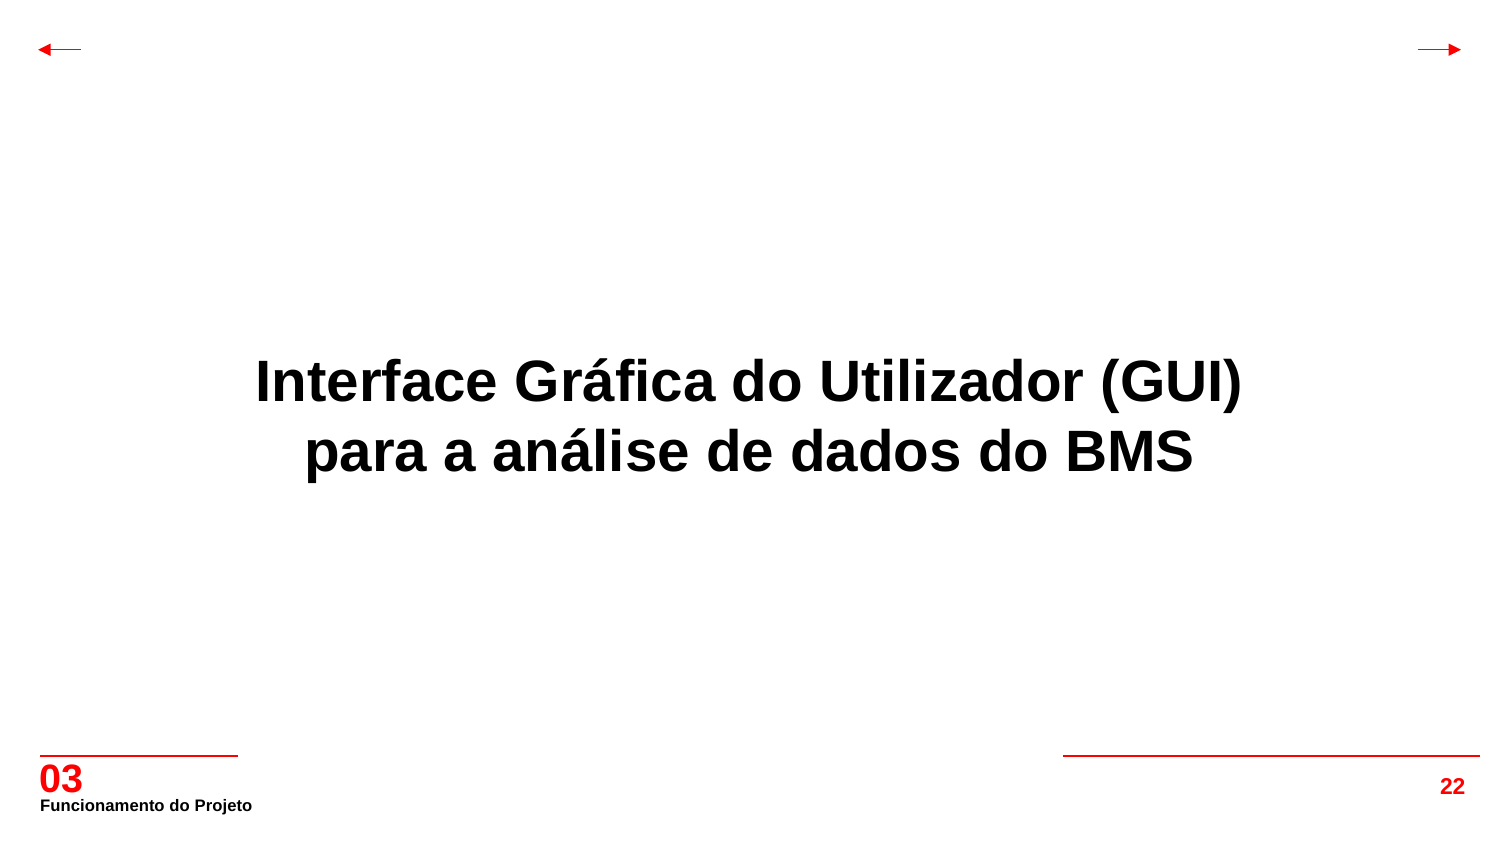

Interface Gráfica do Utilizador (GUI) para a análise de dados do BMS
03
# Funcionamento do Projeto